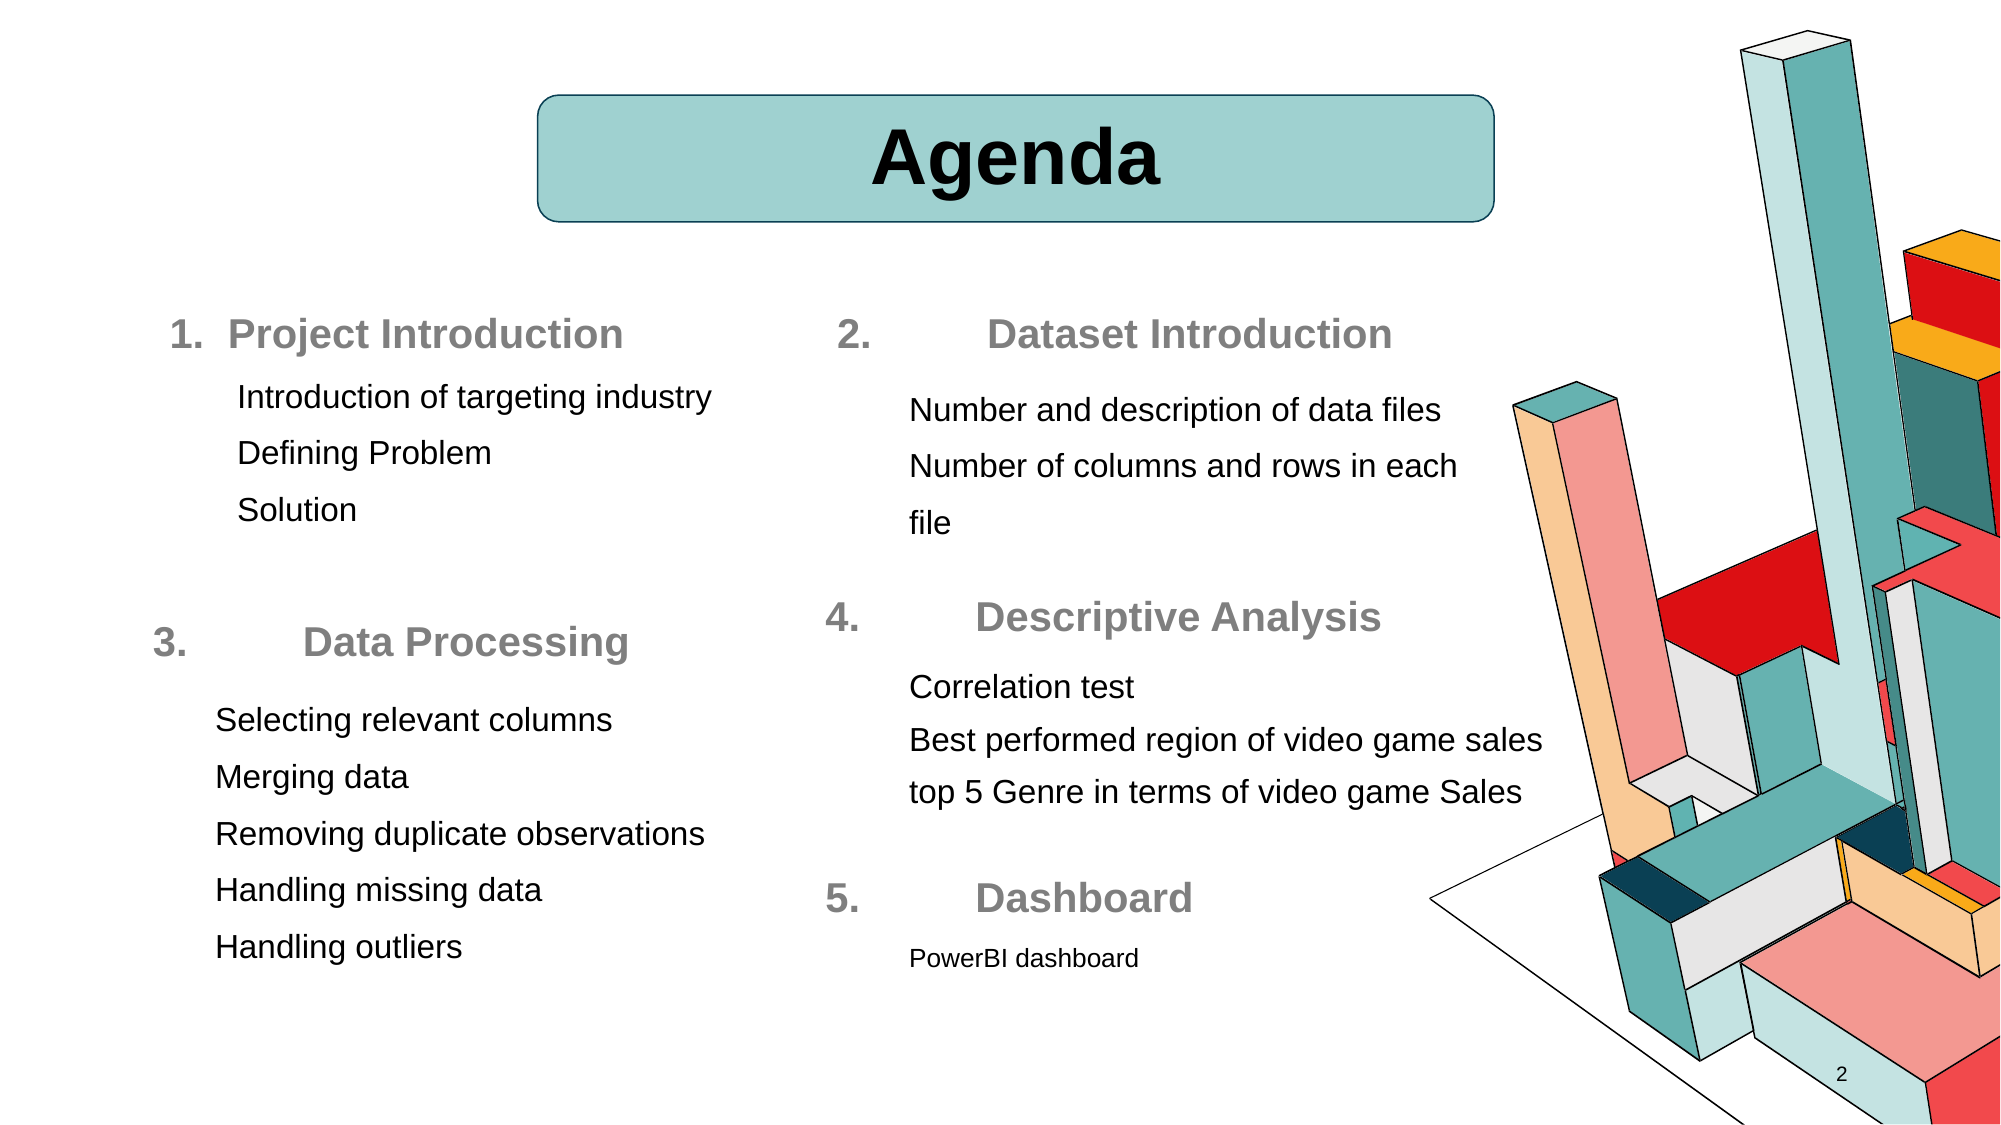

# Agenda
Agenda
2.	Dataset Introduction
Project Introduction
Introduction of targeting industry
Defining Problem
Solution

Number and description of data files
Number of columns and rows in each file

4.	Descriptive Analysis
3.	Data Processing
Correlation test
Best performed region of video game sales
top 5 Genre in terms of video game Sales

Selecting relevant columns
Merging data
Removing duplicate observations
Handling missing data
Handling outliers

5.	Dashboard

PowerBI dashboard
2